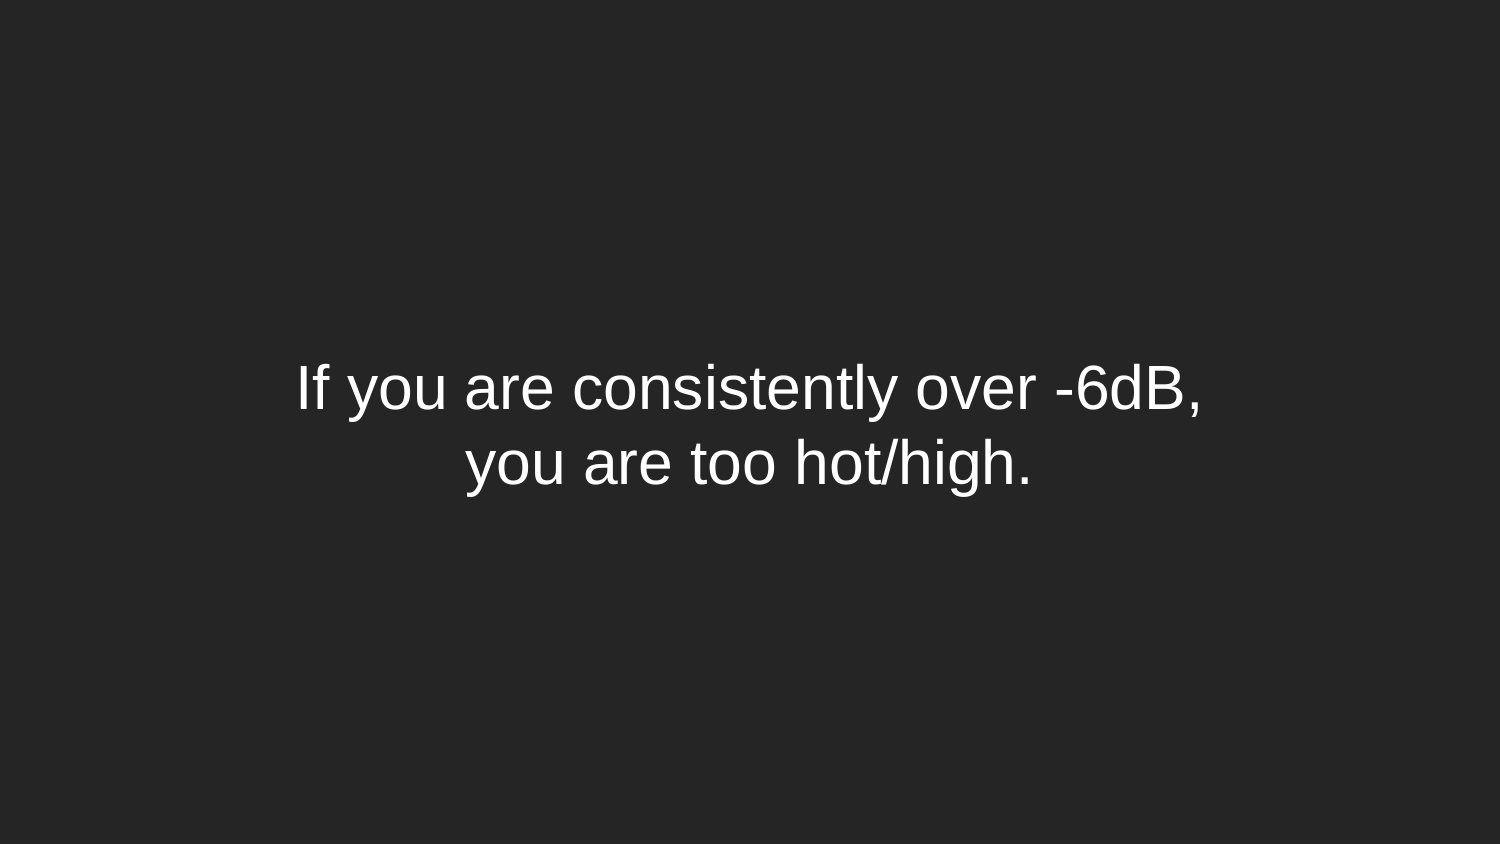

# If you are consistently over -6dB,
you are too hot/high.